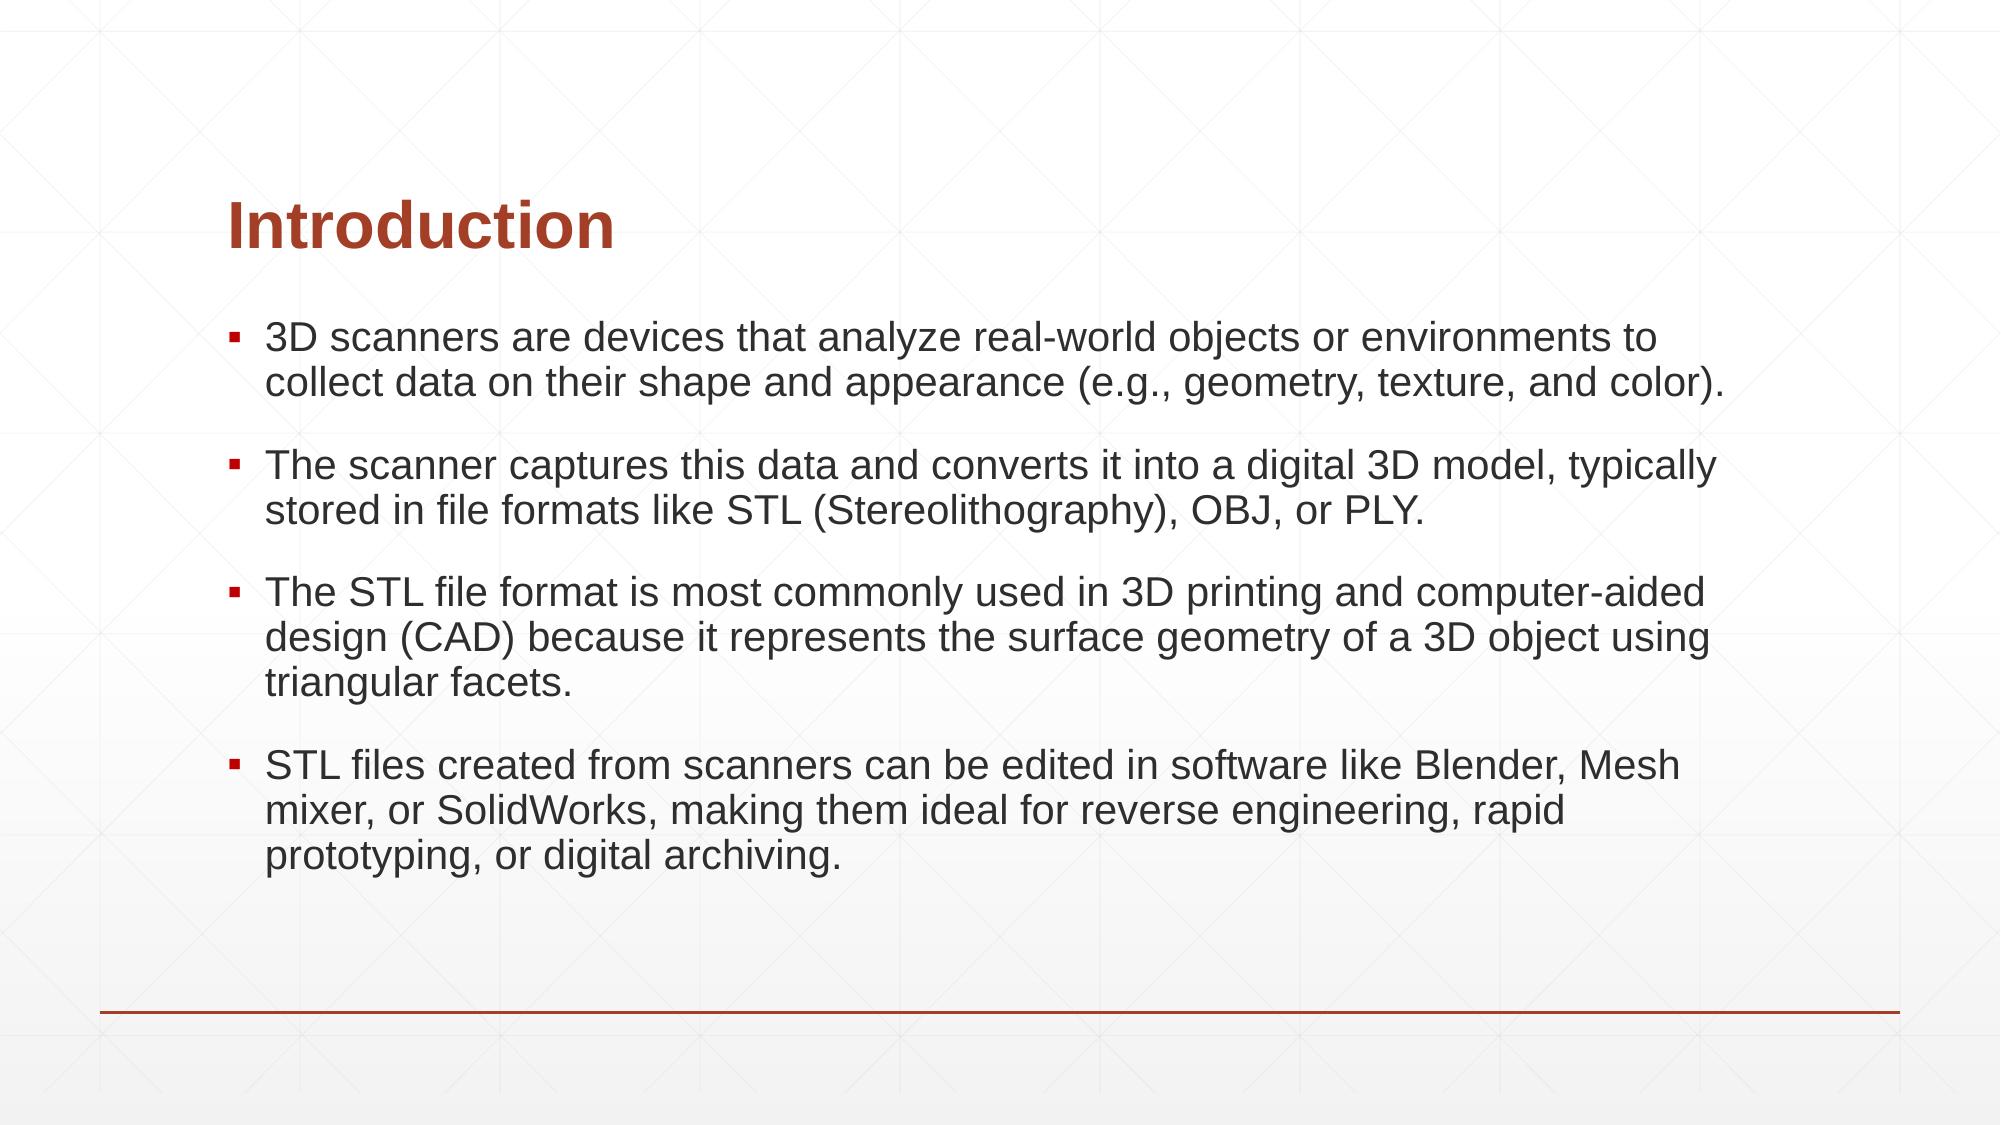

# Introduction
3D scanners are devices that analyze real-world objects or environments to collect data on their shape and appearance (e.g., geometry, texture, and color).
The scanner captures this data and converts it into a digital 3D model, typically stored in file formats like STL (Stereolithography), OBJ, or PLY.
The STL file format is most commonly used in 3D printing and computer-aided design (CAD) because it represents the surface geometry of a 3D object using triangular facets.
STL files created from scanners can be edited in software like Blender, Mesh mixer, or SolidWorks, making them ideal for reverse engineering, rapid prototyping, or digital archiving.